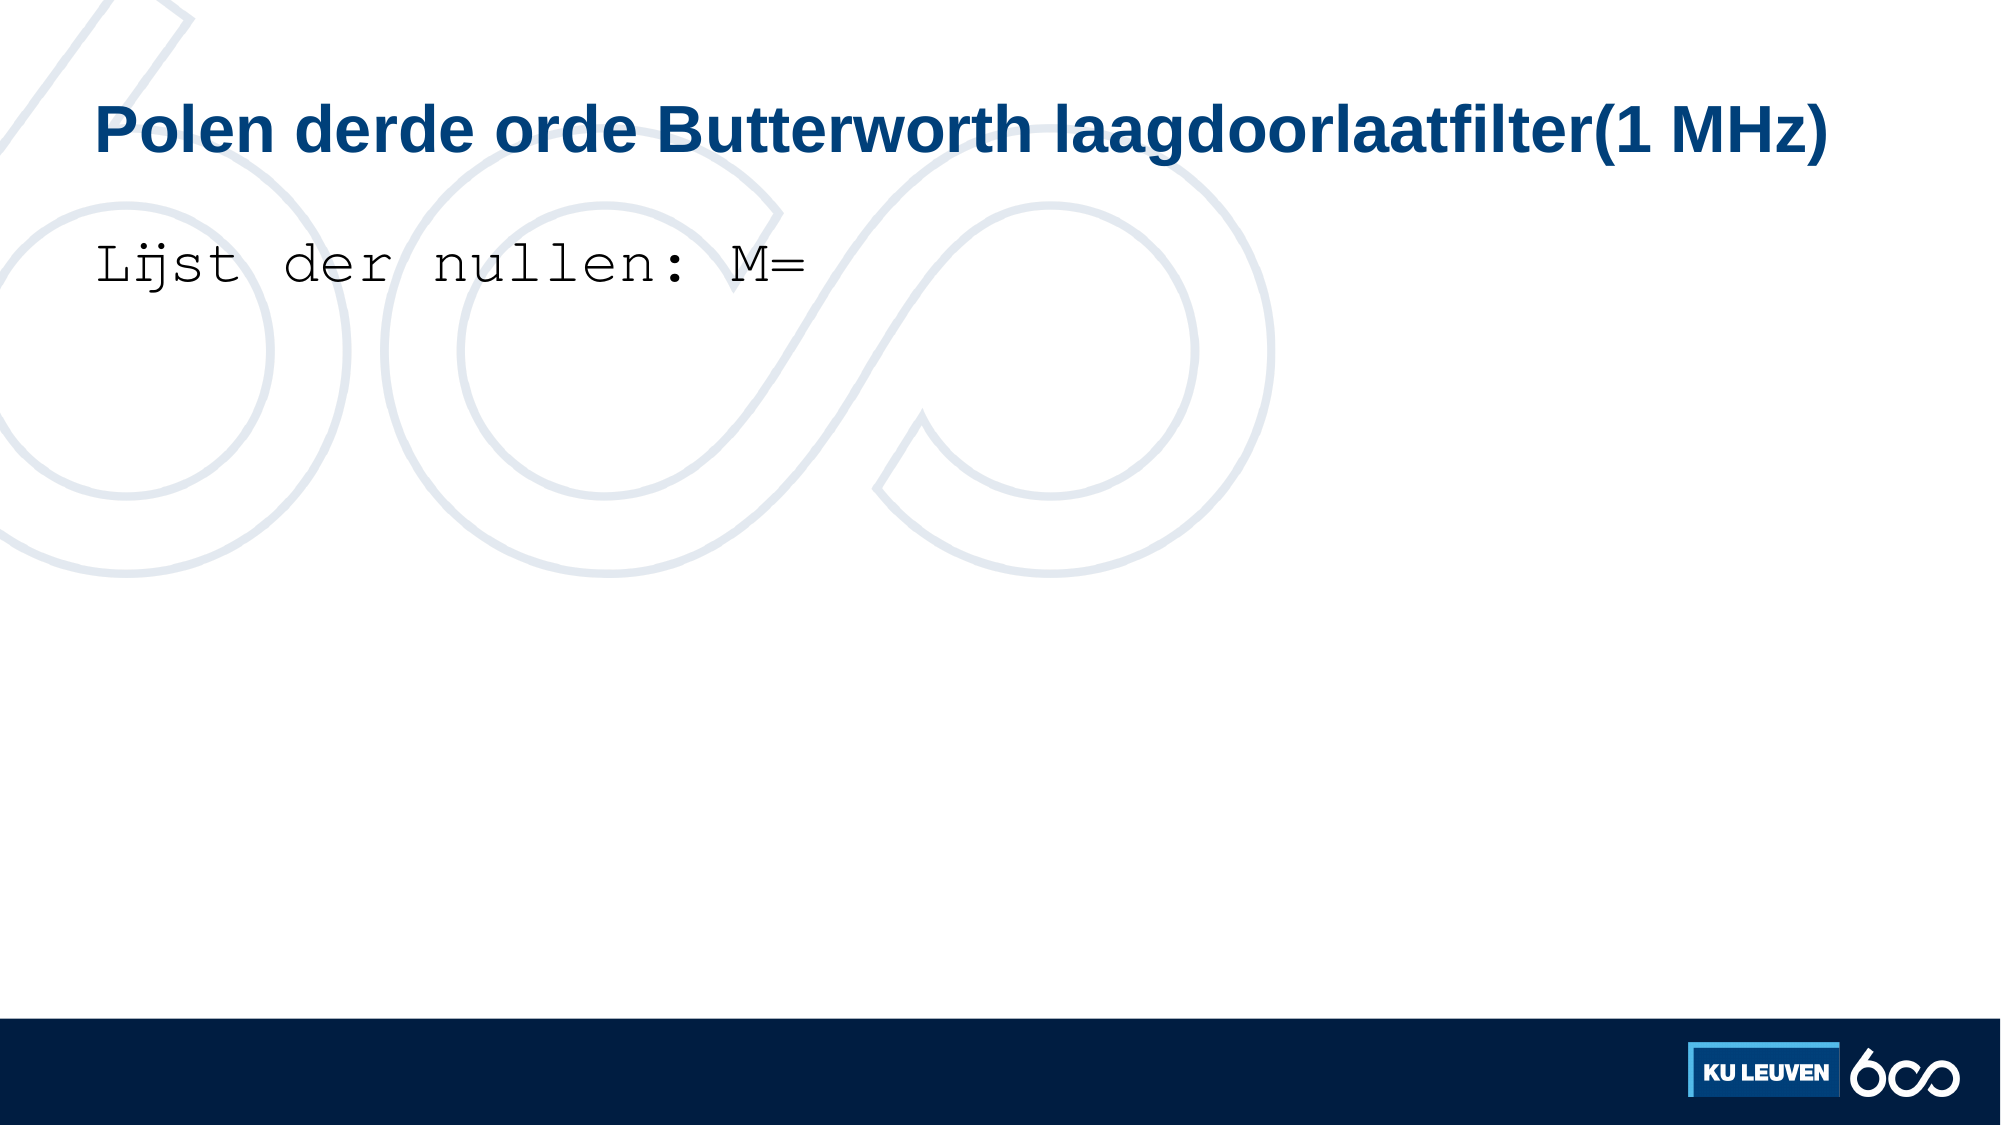

# Polen derde orde Butterworth laagdoorlaatfilter(1 MHz)
Lijst der nullen: M=